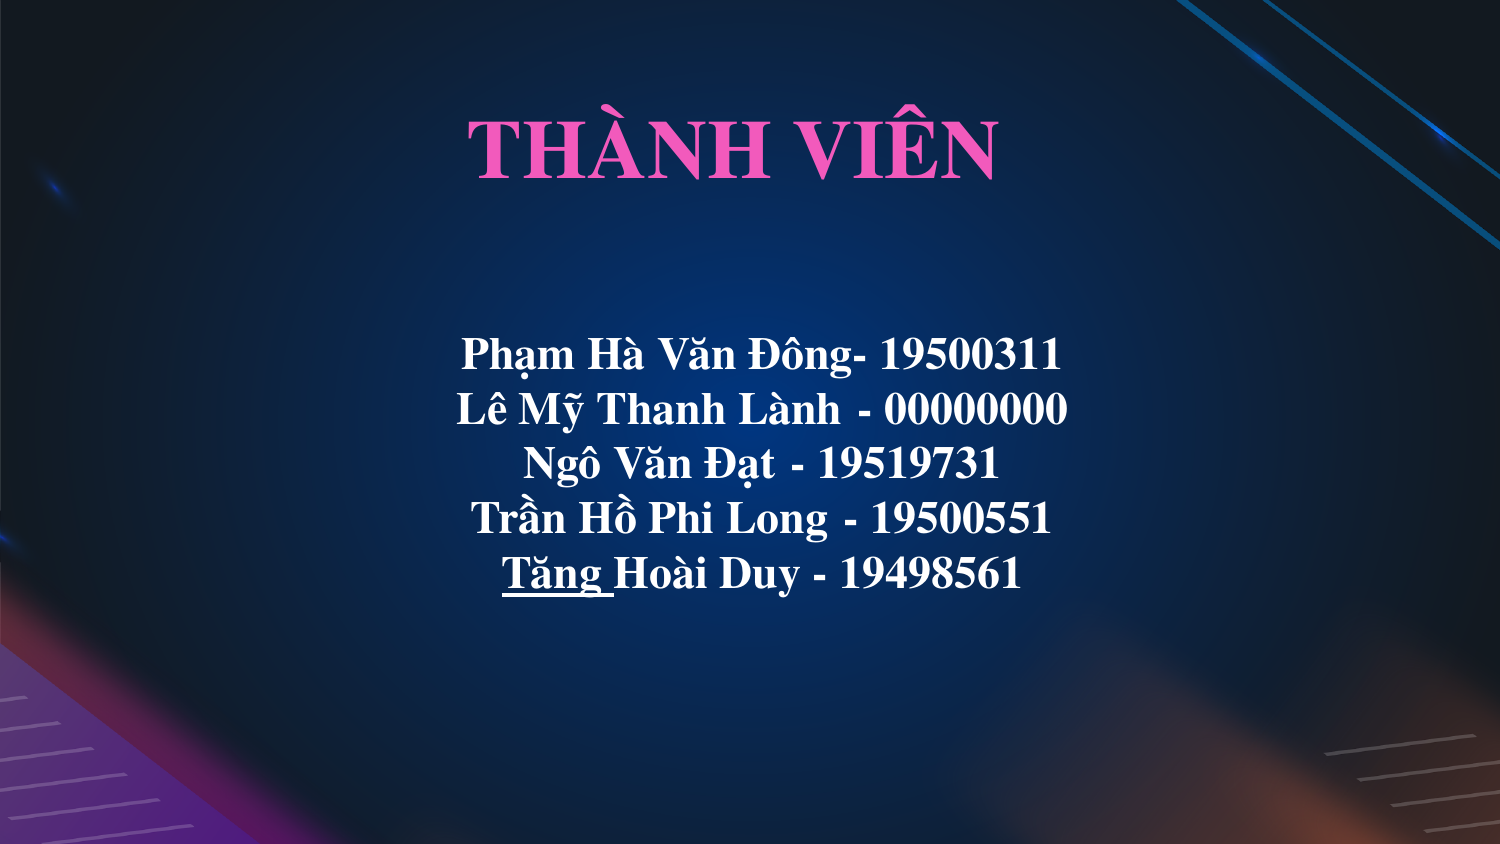

THÀNH VIÊN

Phạm Hà Văn Đông- 19500311
Lê Mỹ Thanh Lành - 00000000
Ngô Văn Đạt - 19519731
Trần Hồ Phi Long - 19500551
Tăng Hoài Duy - 19498561